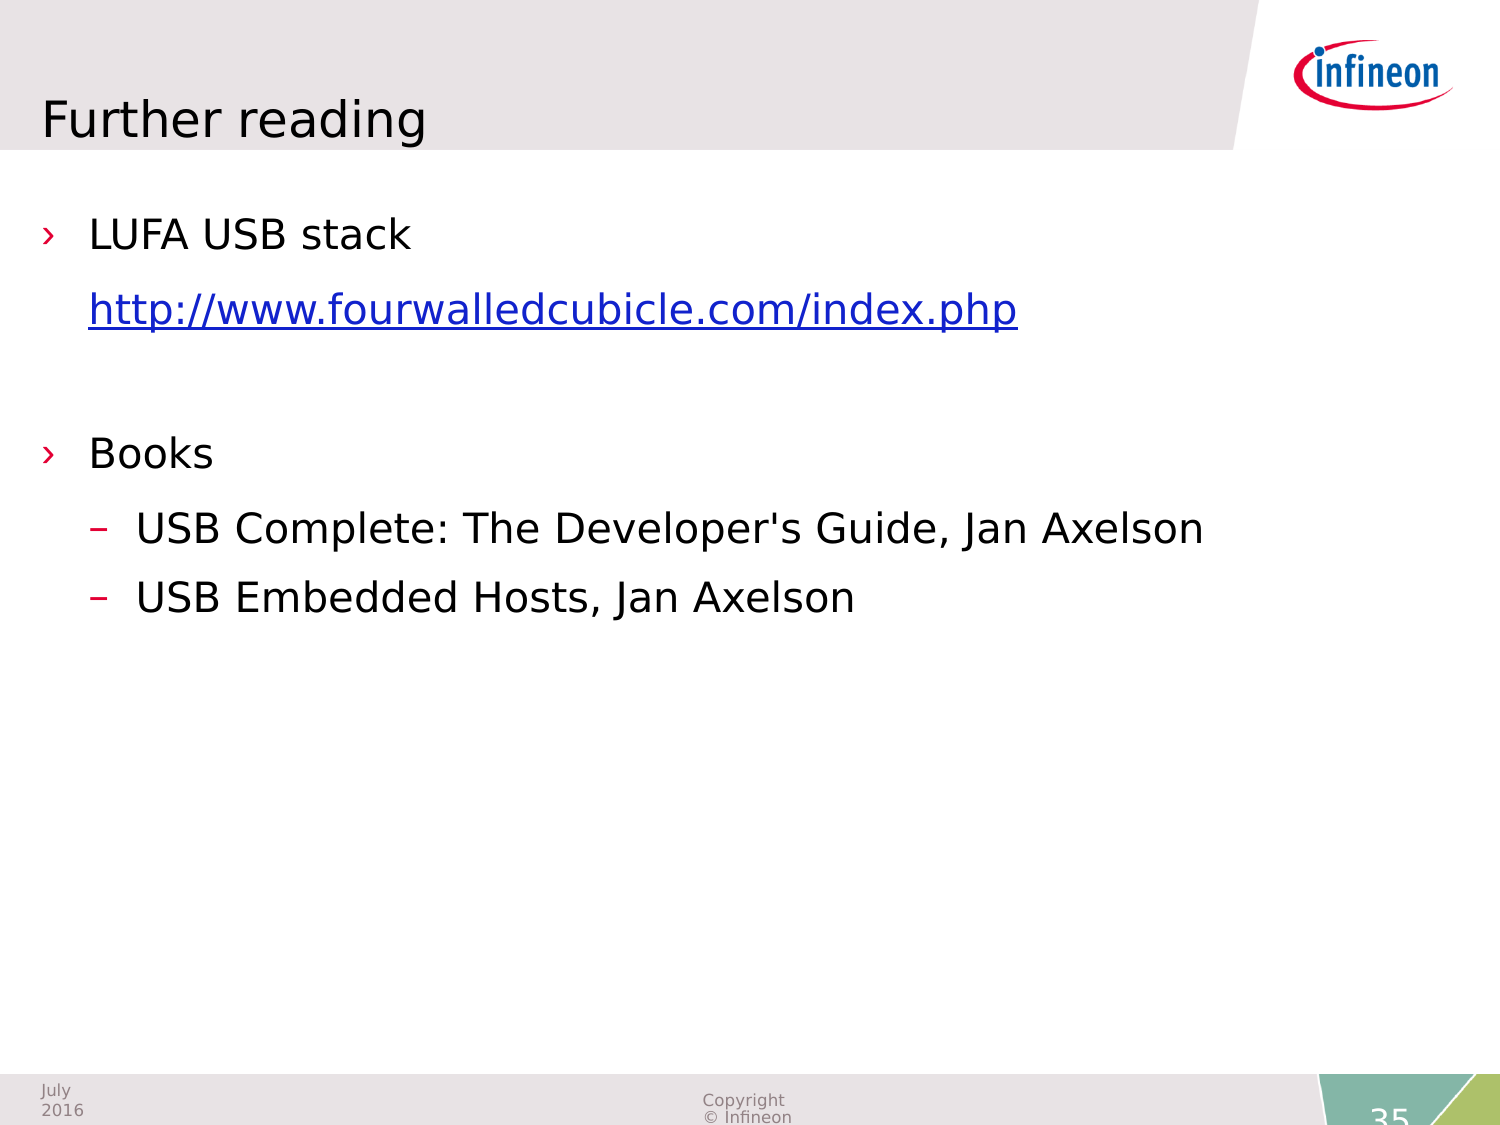

# Further reading
LUFA USB stack
http://www.fourwalledcubicle.com/index.php

Books
USB Complete: The Developer's Guide, Jan Axelson
USB Embedded Hosts, Jan Axelson

 35
July 2016
Copyright © Infineon Technologies AG 2016. All rights reserved.